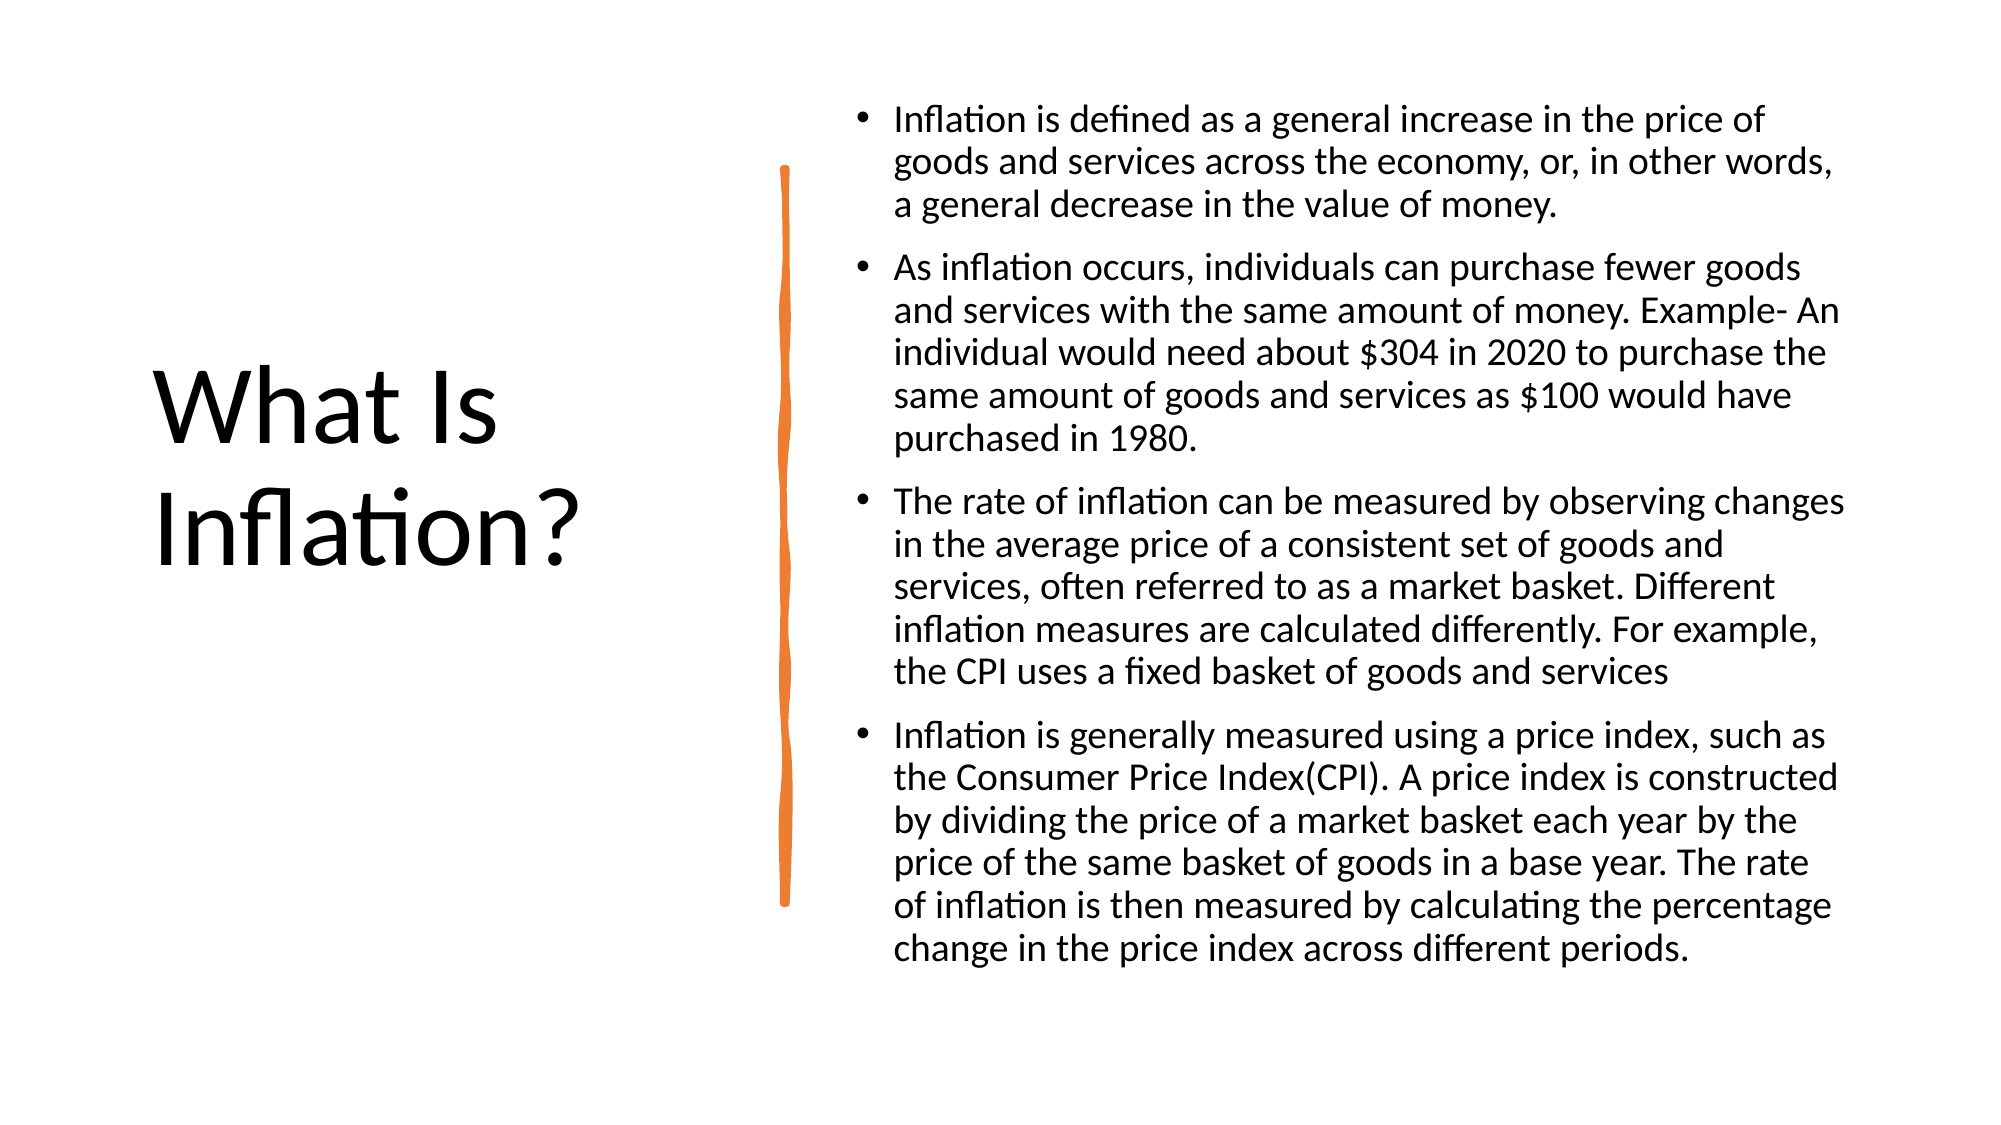

# What Is Inflation?
Inflation is defined as a general increase in the price of goods and services across the economy, or, in other words, a general decrease in the value of money.
As inflation occurs, individuals can purchase fewer goods and services with the same amount of money. Example- An individual would need about $304 in 2020 to purchase the same amount of goods and services as $100 would have purchased in 1980.
The rate of inflation can be measured by observing changes in the average price of a consistent set of goods and services, often referred to as a market basket. Different inflation measures are calculated differently. For example, the CPI uses a fixed basket of goods and services
Inflation is generally measured using a price index, such as the Consumer Price Index(CPI). A price index is constructed by dividing the price of a market basket each year by the price of the same basket of goods in a base year. The rate of inflation is then measured by calculating the percentage change in the price index across different periods.